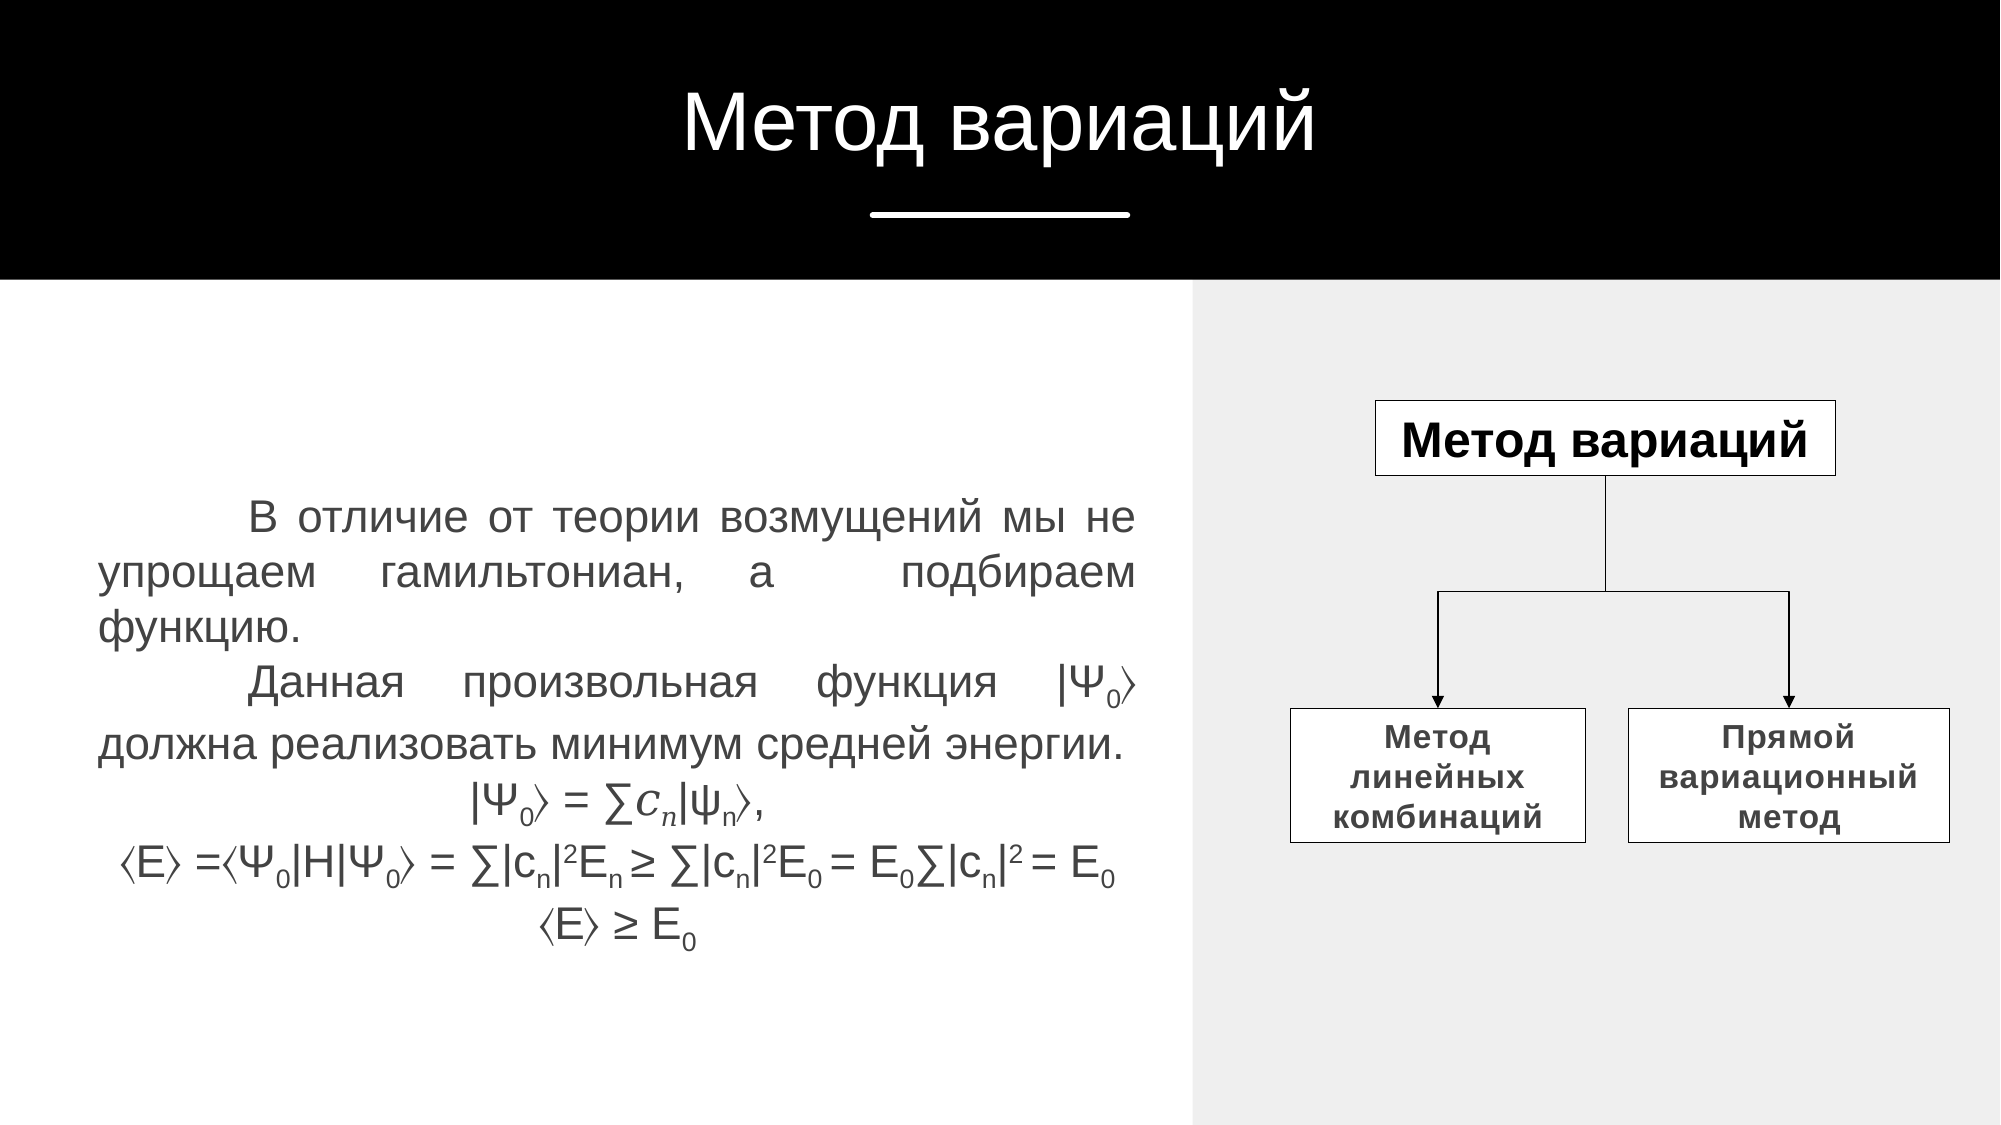

# Метод вариаций

	В отличие от теории возмущений мы не упрощаем гамильтониан, а  подбираем функцию.
	Данная произвольная функция |Ψ0〉 должна реализовать минимум средней энергии.
|Ψ0〉 = ∑𝑐𝑛|ψn〉,
〈E〉 =〈Ψ0|H|Ψ0〉 = ∑|cn|2En ≥ ∑|cn|2E0 = E0∑|cn|2 = E0
〈E〉 ≥ E0
Метод вариаций
Метод линейных комбинаций
Прямой вариационный метод